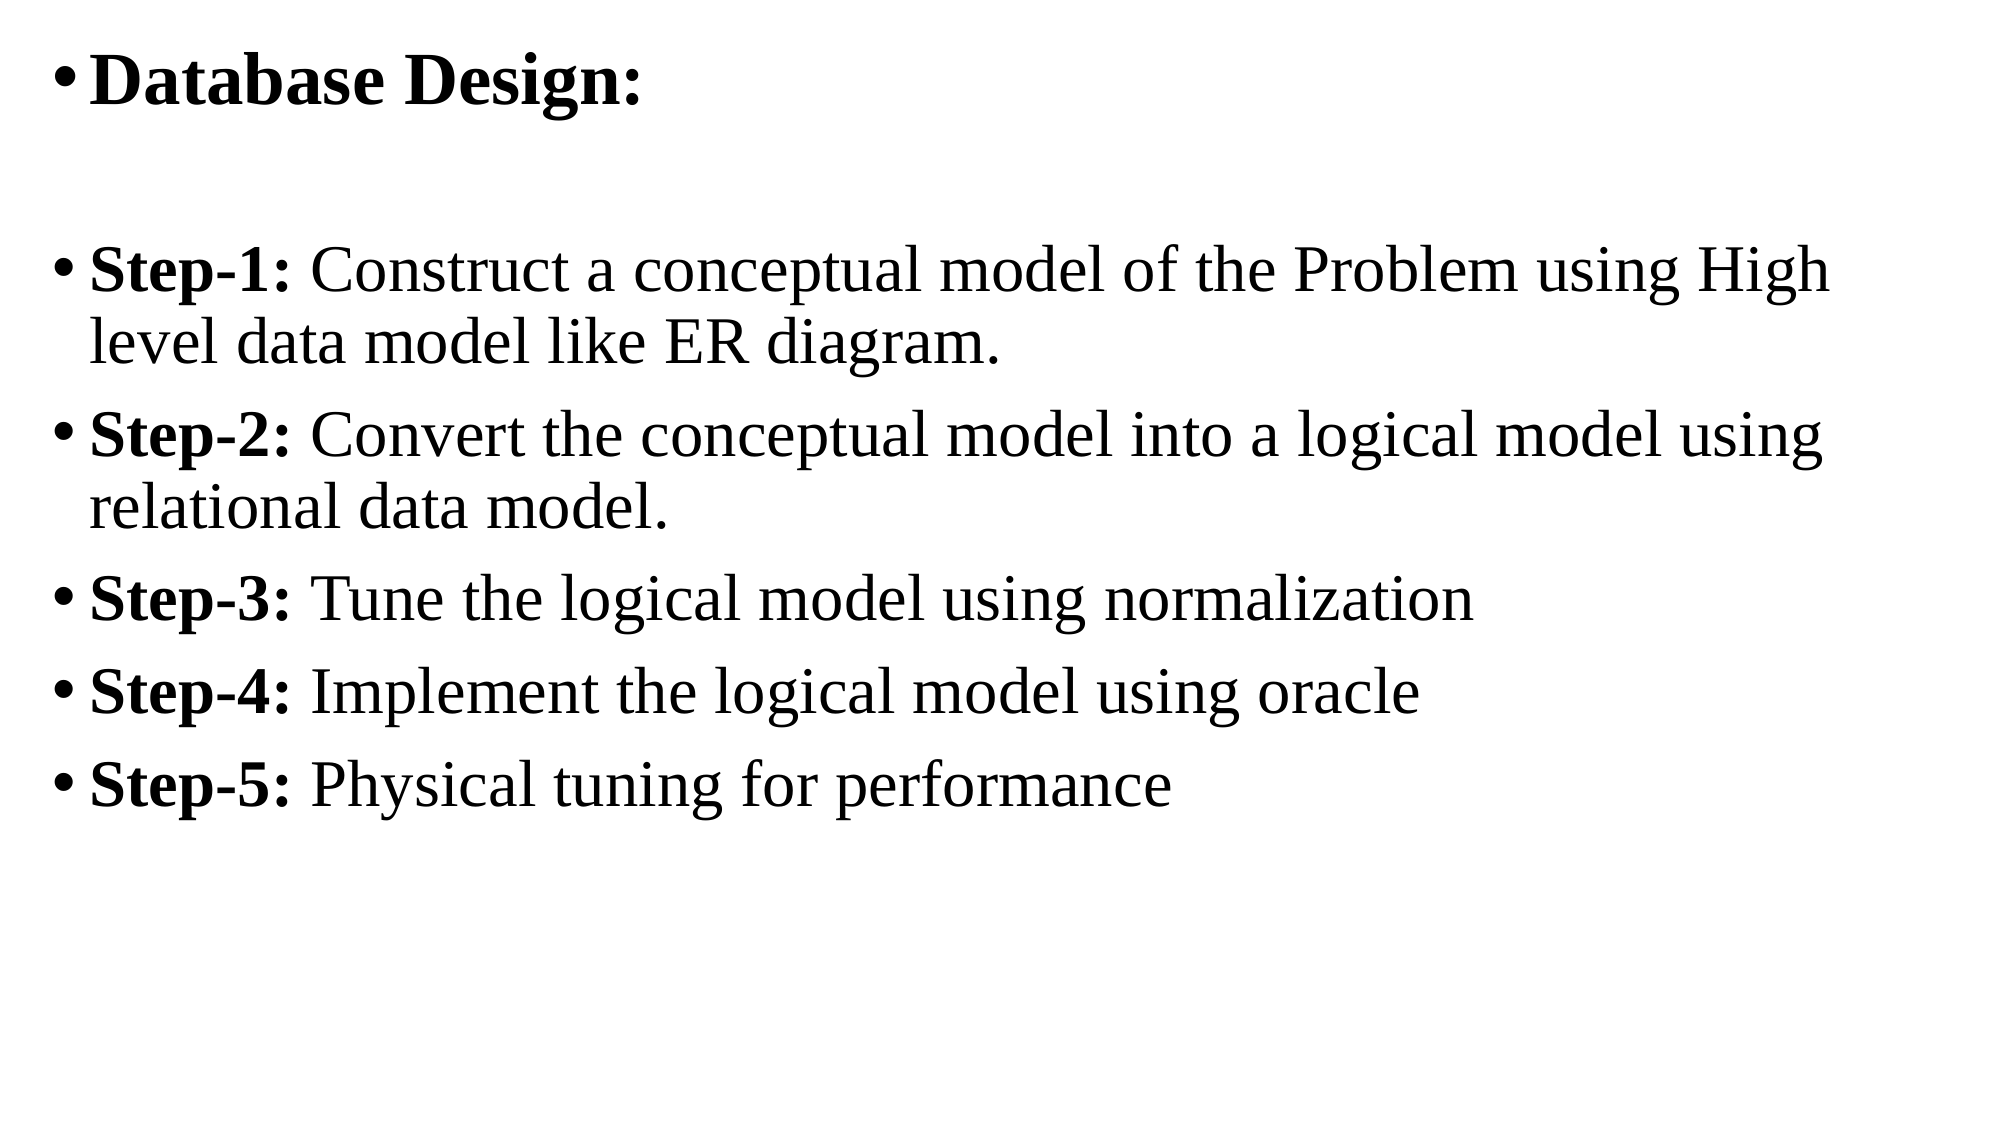

Database Design:

Step-1: Construct a conceptual model of the Problem using High level data model like ER diagram.
Step-2: Convert the conceptual model into a logical model using relational data model.
Step-3: Tune the logical model using normalization
Step-4: Implement the logical model using oracle
Step-5: Physical tuning for performance